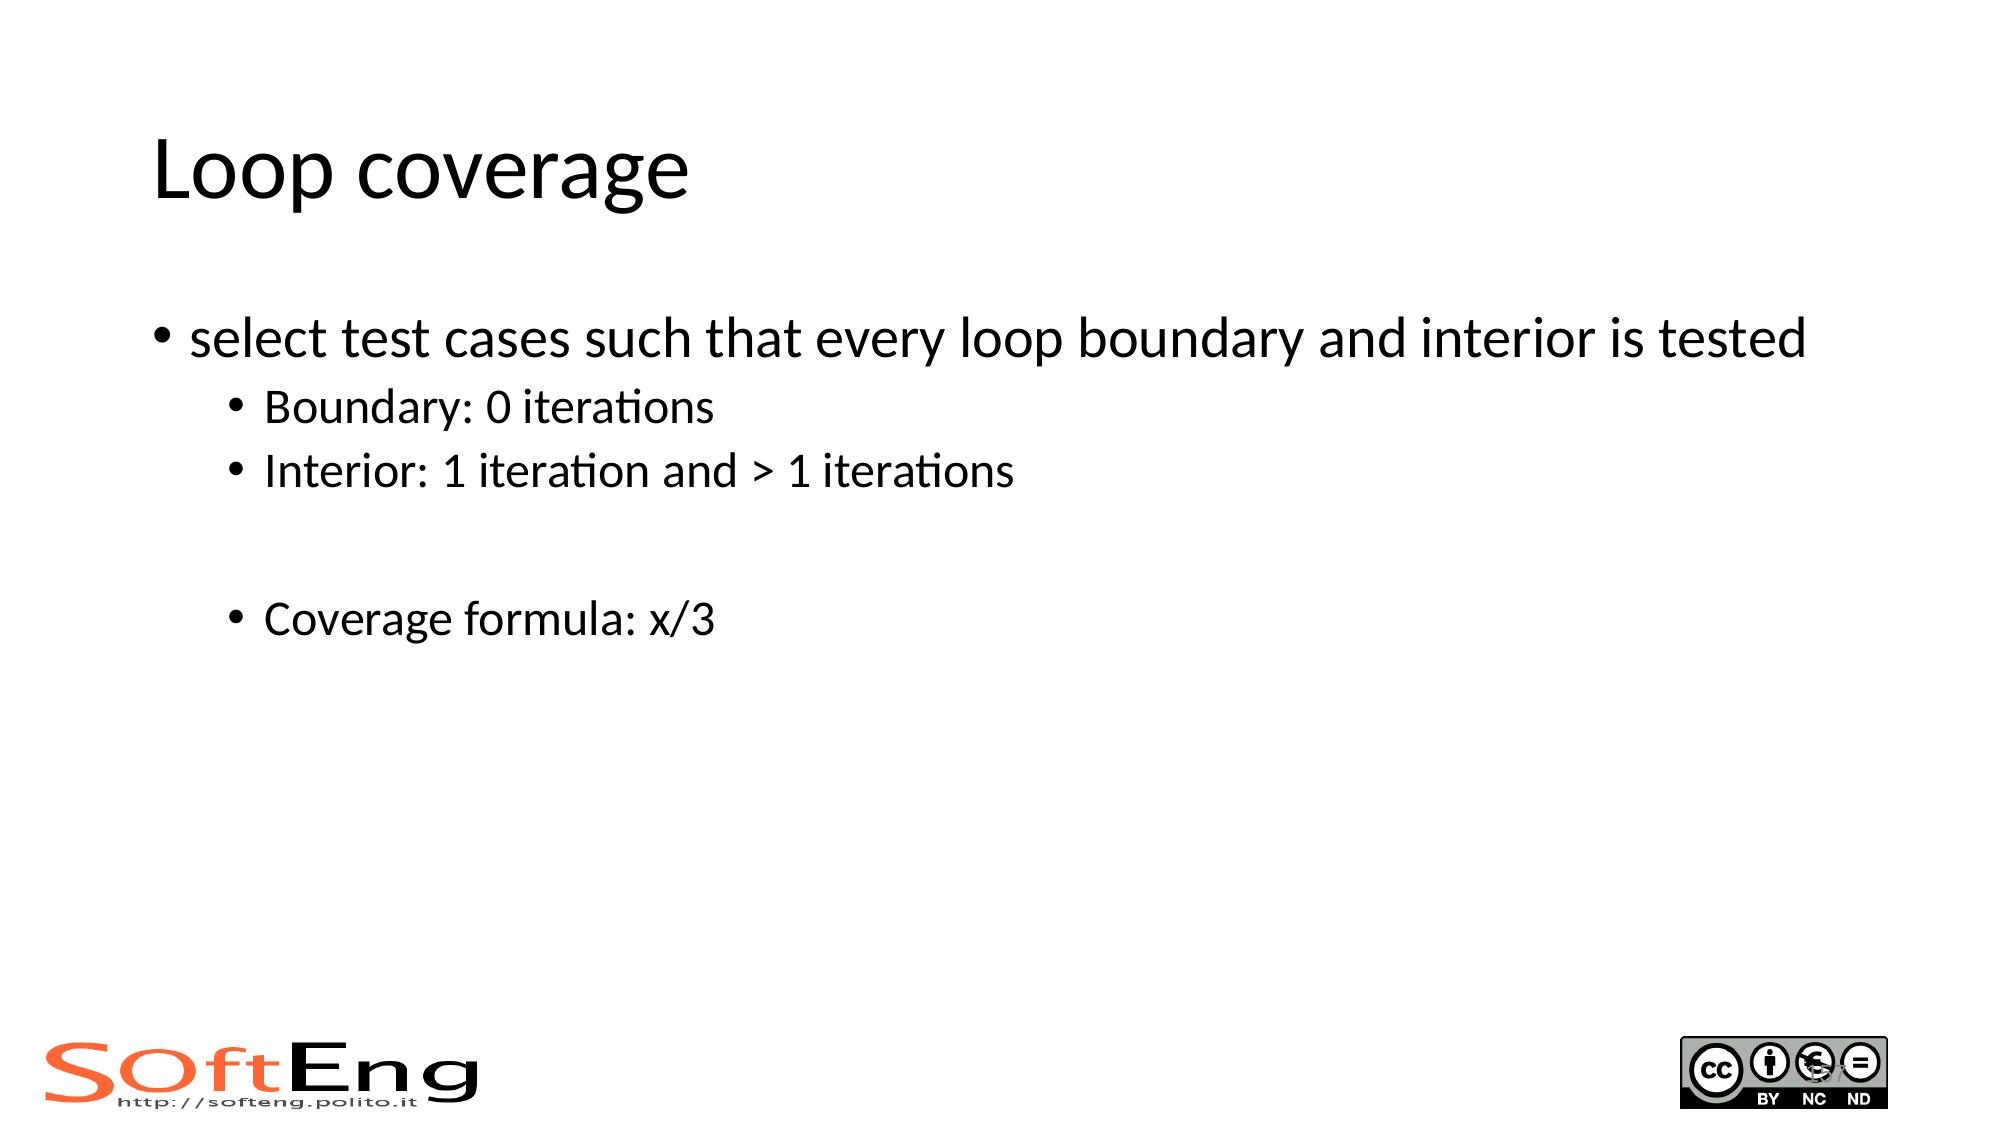

# Loop coverage
select test cases such that every loop boundary and interior is tested
Boundary: 0 iterations
Interior: 1 iteration and > 1 iterations

Coverage formula: x/3
157